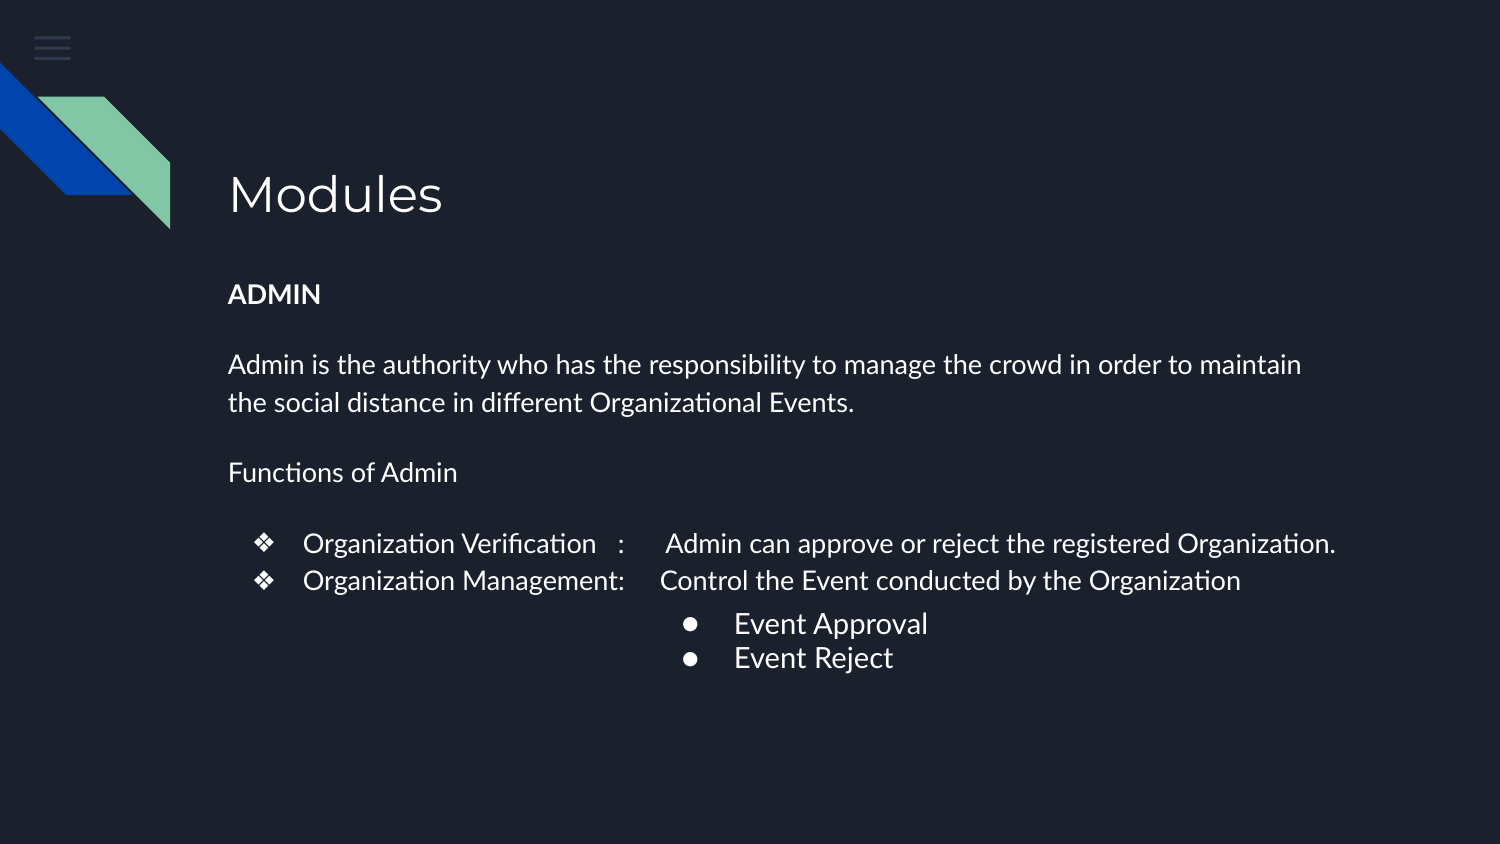

# Modules

ADMIN
Admin is the authority who has the responsibility to manage the crowd in order to maintain the social distance in different Organizational Events.
Functions of Admin
Organization Verification   :      Admin can approve or reject the registered Organization.
Organization Management:     Control the Event conducted by the Organization

Event Approval
Event Reject